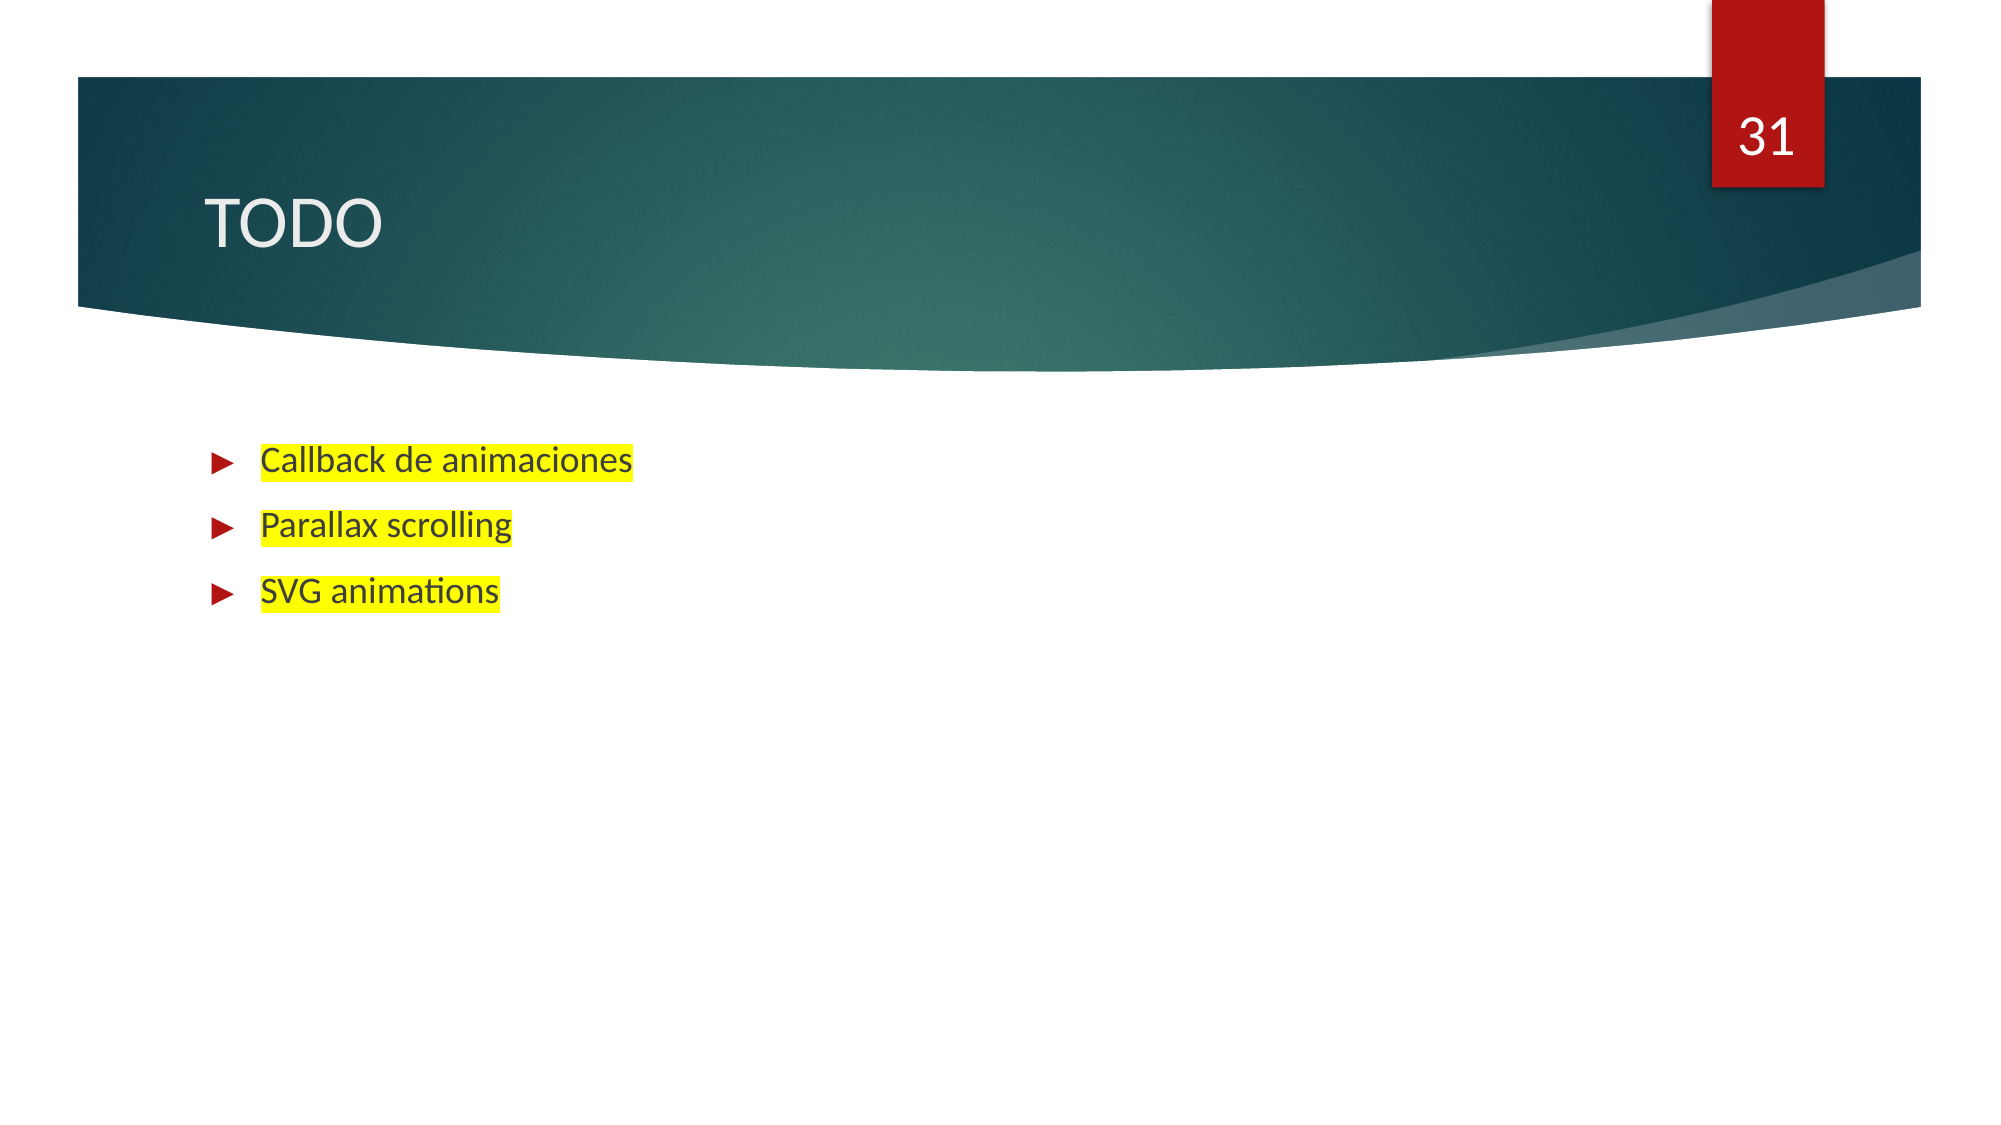

31
# TODO
Callback de animaciones
Parallax scrolling
SVG animations